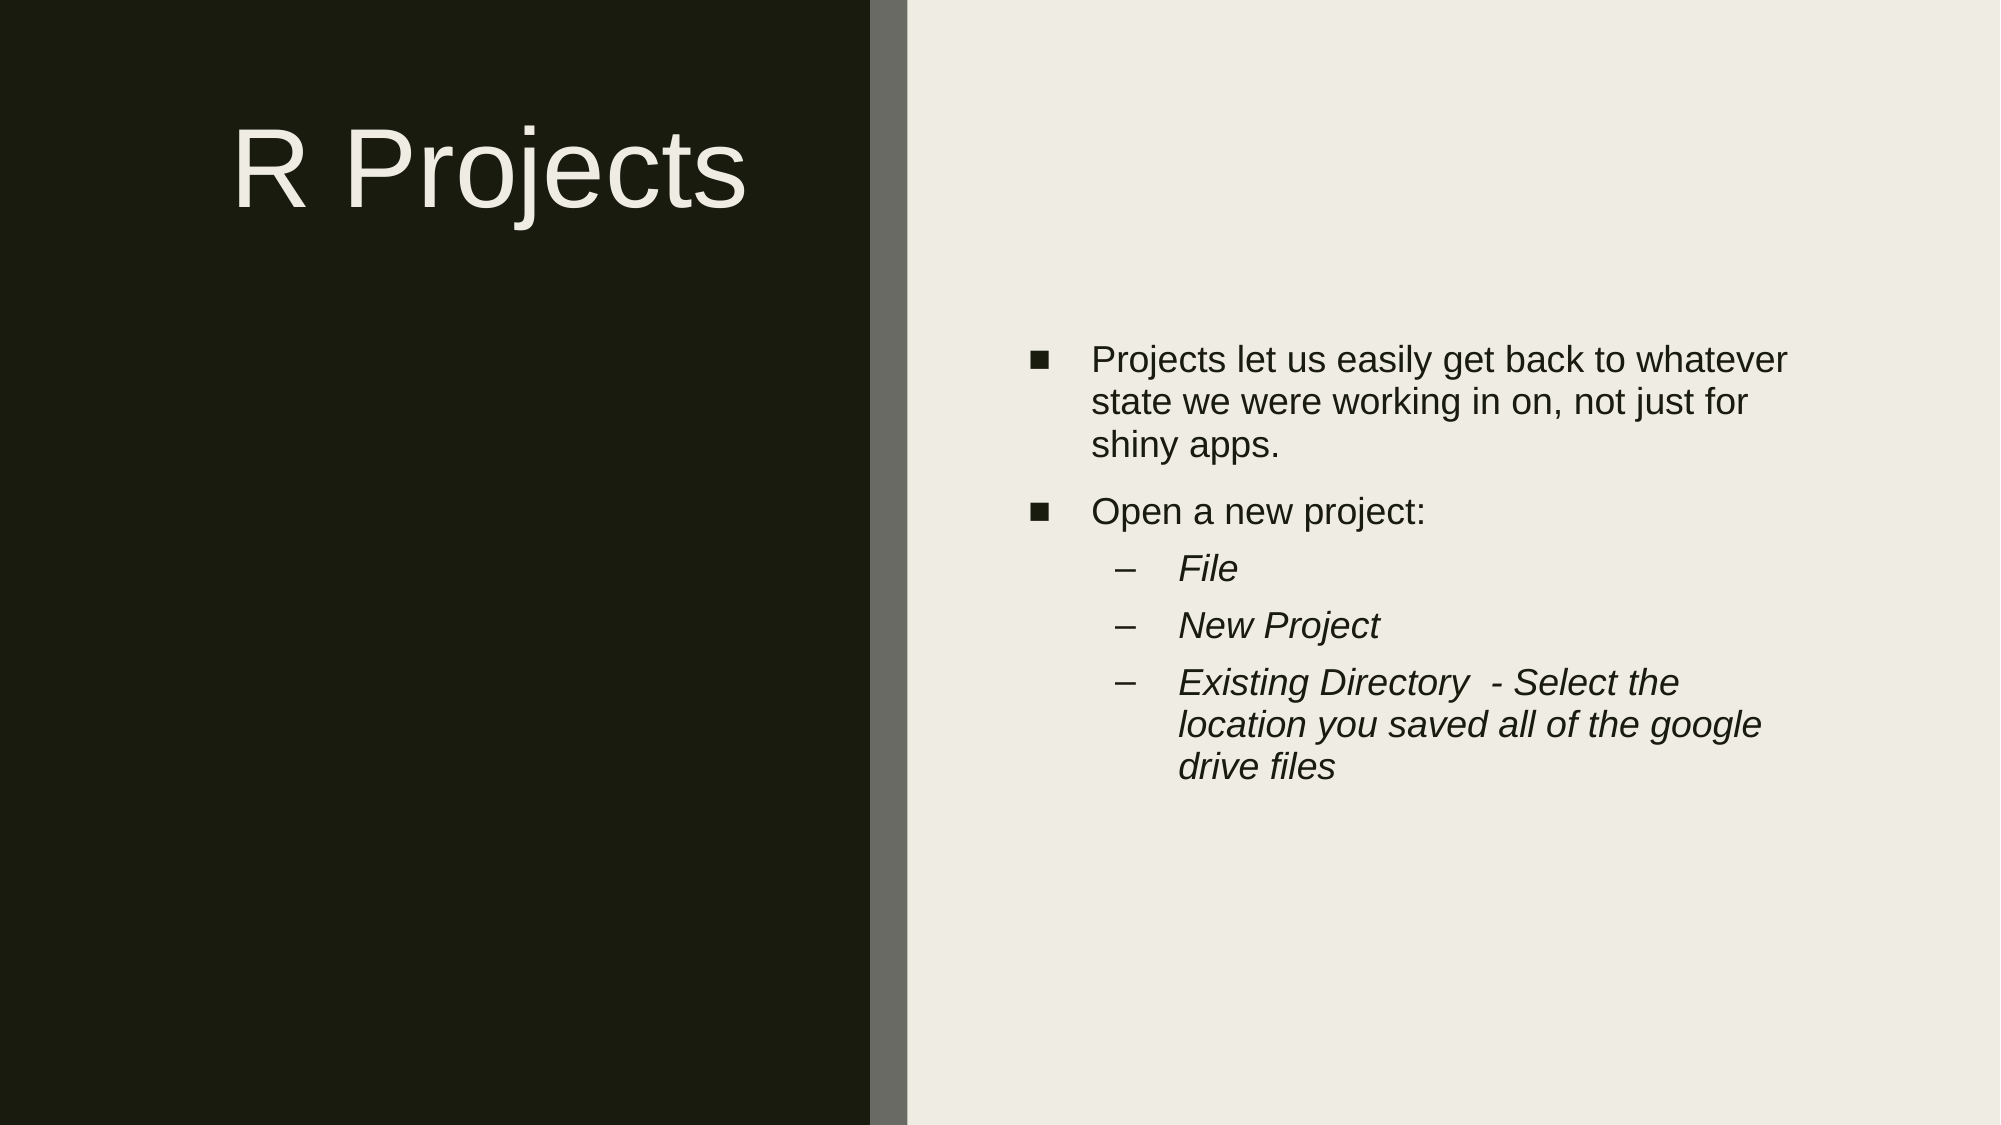

# R Projects
Projects let us easily get back to whatever state we were working in on, not just for shiny apps.
Open a new project:
File
New Project
Existing Directory  - Select the location you saved all of the google drive files